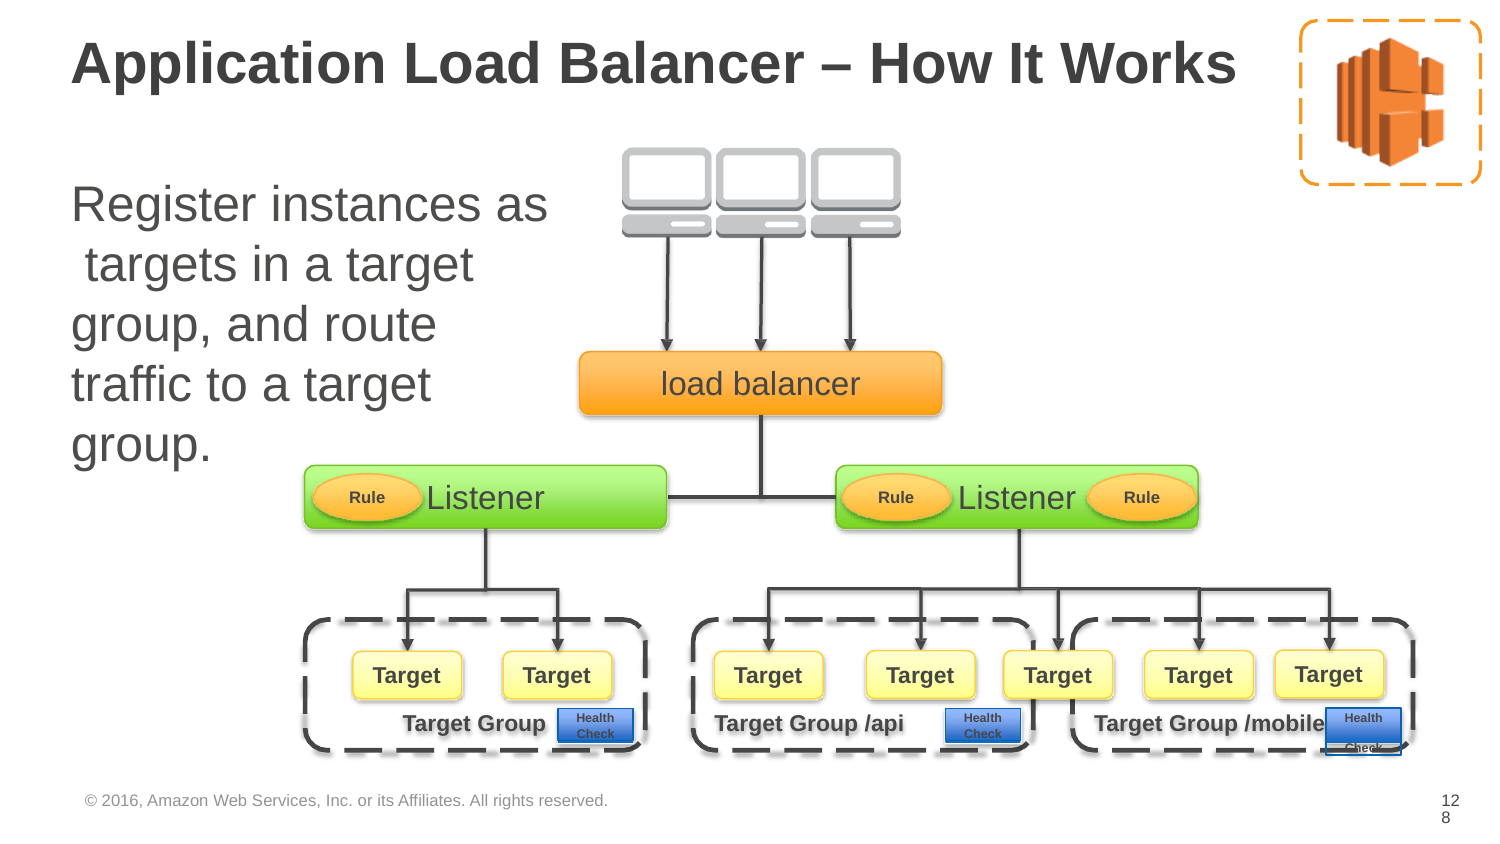

# Application Load Balancer – How It Works

Register instances as  targets in a target  group, and route  traffic to a target  group.
load balancer

Listener
Listener
Rule
Rule
Rule

Target
Target
Target
Target
Target	Target
Target

Target Group
Target Group /api
Target Group /mobile
Health  Check
Health
Check
Health
Check
© 2016, Amazon Web Services, Inc. or its Affiliates. All rights reserved.
128